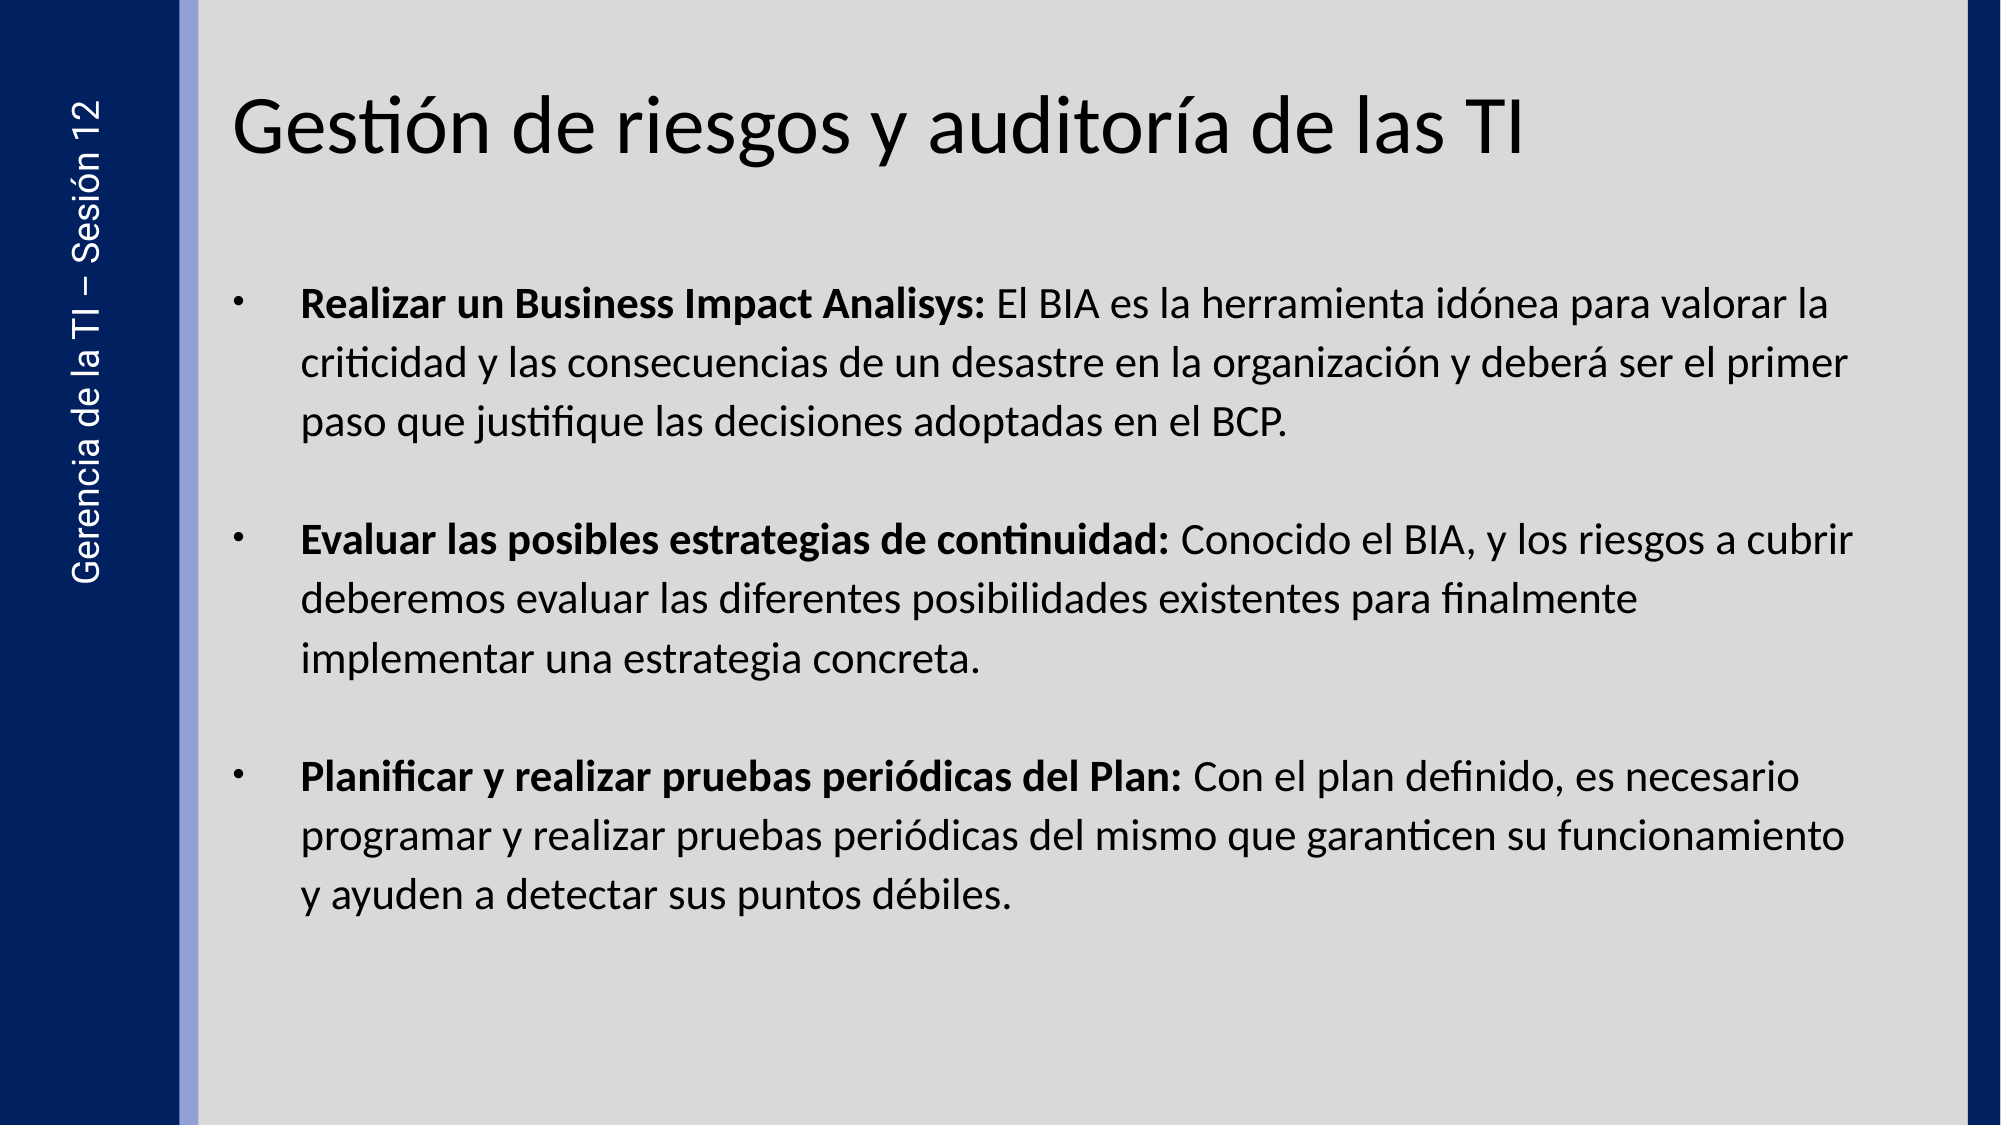

Gestión de riesgos y auditoría de las TI

Realizar un Business Impact Analisys: El BIA es la herramienta idónea para valorar la criticidad y las consecuencias de un desastre en la organización y deberá ser el primer paso que justifique las decisiones adoptadas en el BCP.

Evaluar las posibles estrategias de continuidad: Conocido el BIA, y los riesgos a cubrir deberemos evaluar las diferentes posibilidades existentes para finalmente implementar una estrategia concreta.

Planificar y realizar pruebas periódicas del Plan: Con el plan definido, es necesario programar y realizar pruebas periódicas del mismo que garanticen su funcionamiento y ayuden a detectar sus puntos débiles.
Gerencia de la TI – Sesión 12